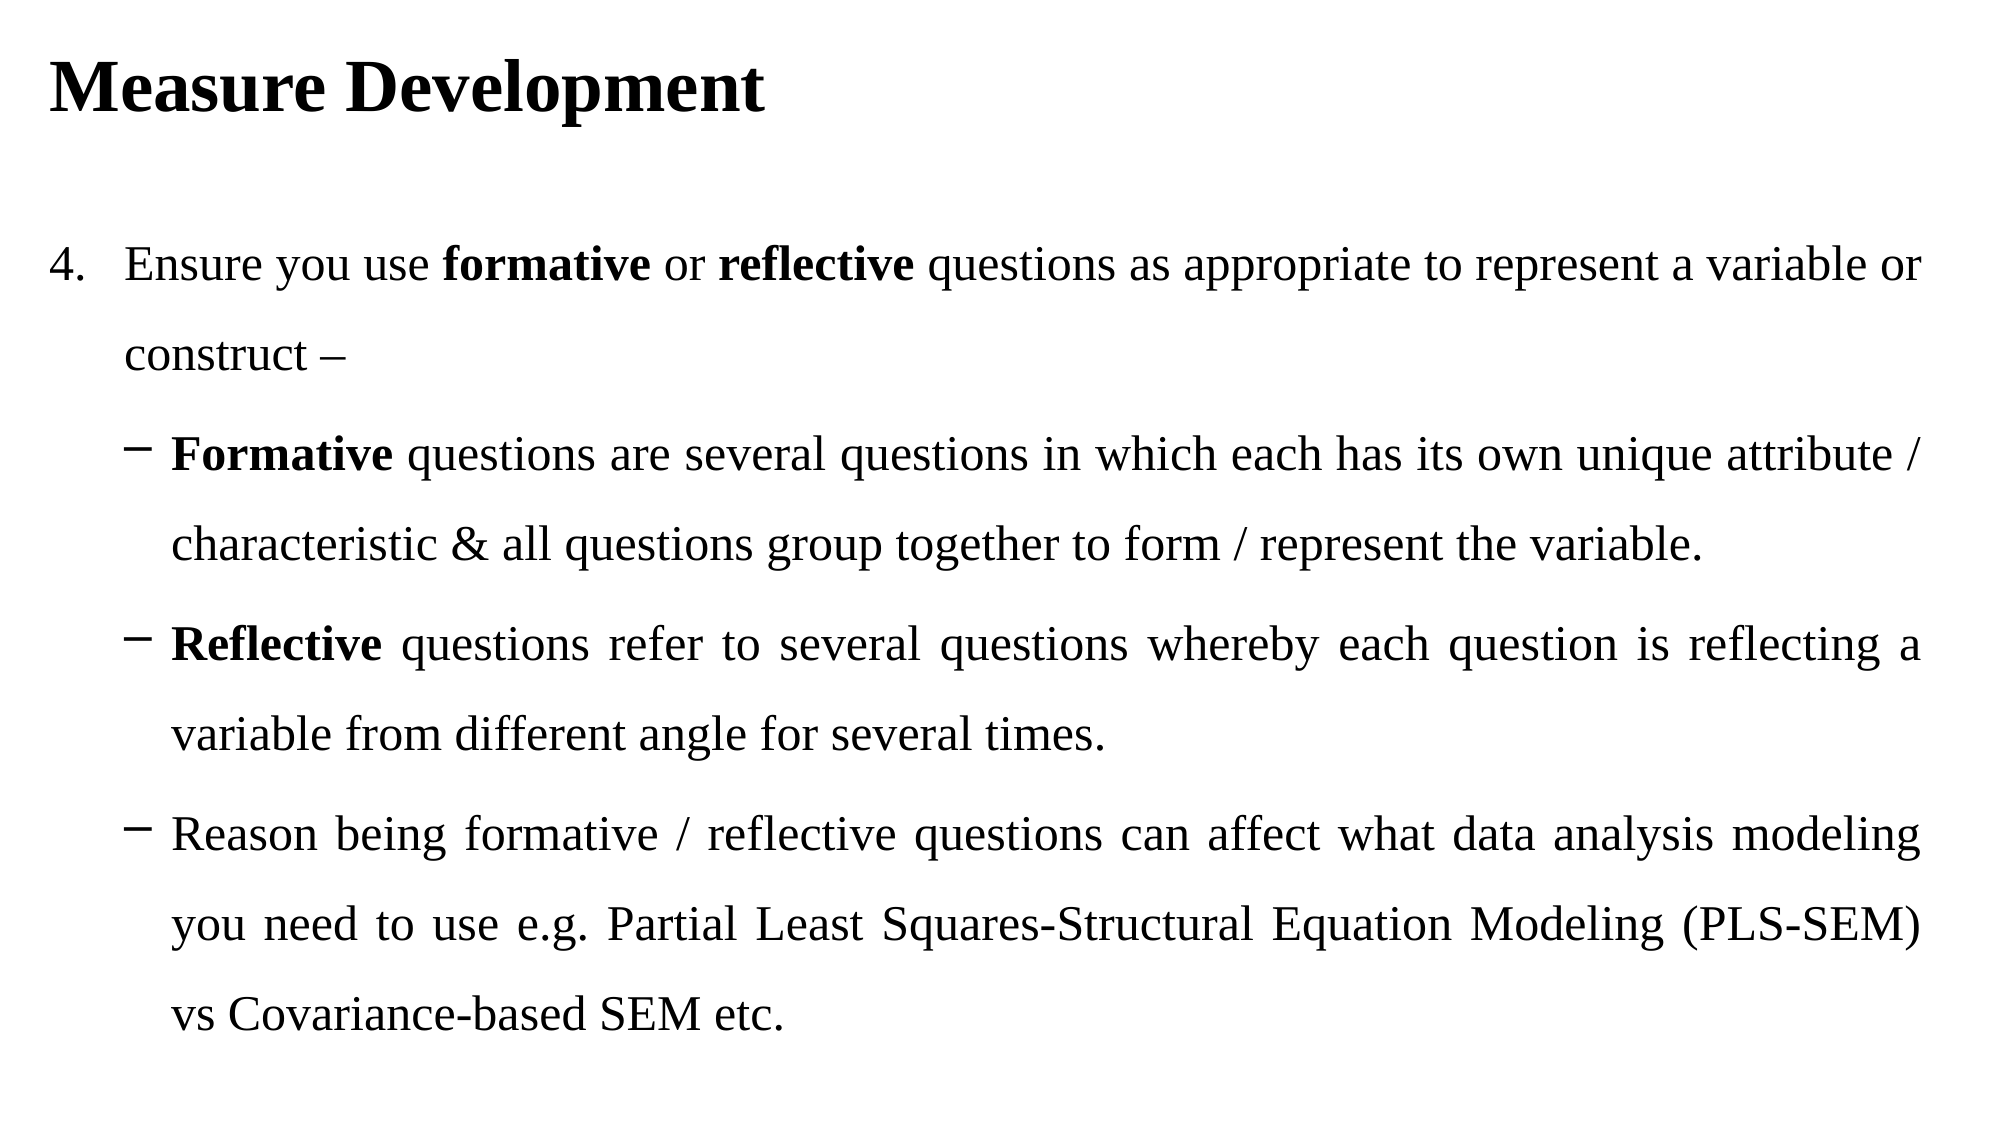

# Measure Development
Ensure you use formative or reflective questions as appropriate to represent a variable or construct –
Formative questions are several questions in which each has its own unique attribute / characteristic & all questions group together to form / represent the variable.
Reflective questions refer to several questions whereby each question is reflecting a variable from different angle for several times.
Reason being formative / reflective questions can affect what data analysis modeling you need to use e.g. Partial Least Squares-Structural Equation Modeling (PLS-SEM) vs Covariance-based SEM etc.
11-19